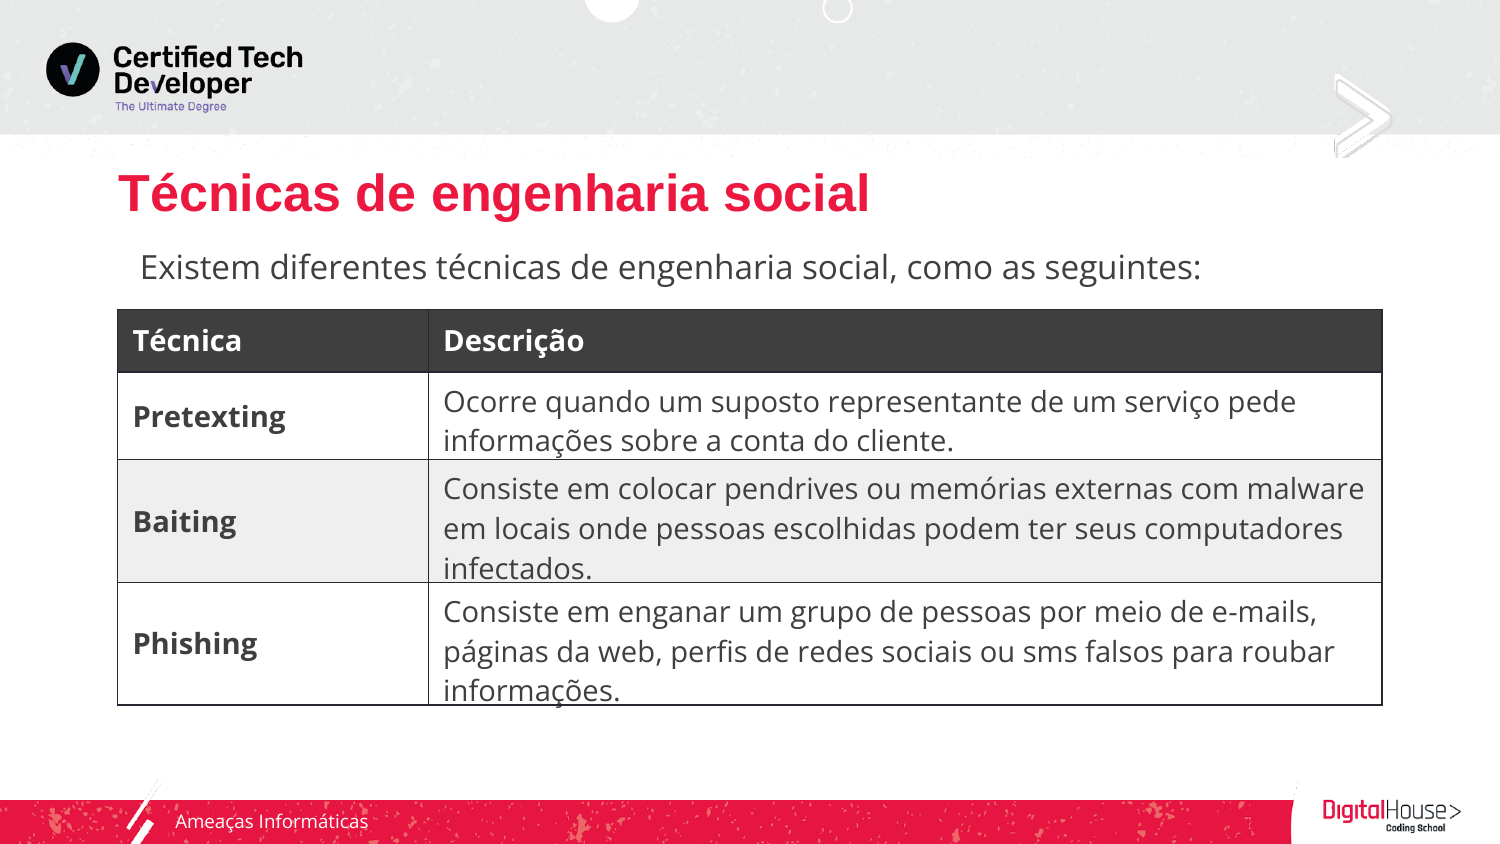

# Técnicas de engenharia social
Existem diferentes técnicas de engenharia social, como as seguintes:
| Técnica | Descrição |
| --- | --- |
| Pretexting | Ocorre quando um suposto representante de um serviço pede informações sobre a conta do cliente. |
| Baiting | Consiste em colocar pendrives ou memórias externas com malware em locais onde pessoas escolhidas podem ter seus computadores infectados. |
| Phishing | Consiste em enganar um grupo de pessoas por meio de e-mails, páginas da web, perfis de redes sociais ou sms falsos para roubar informações. |